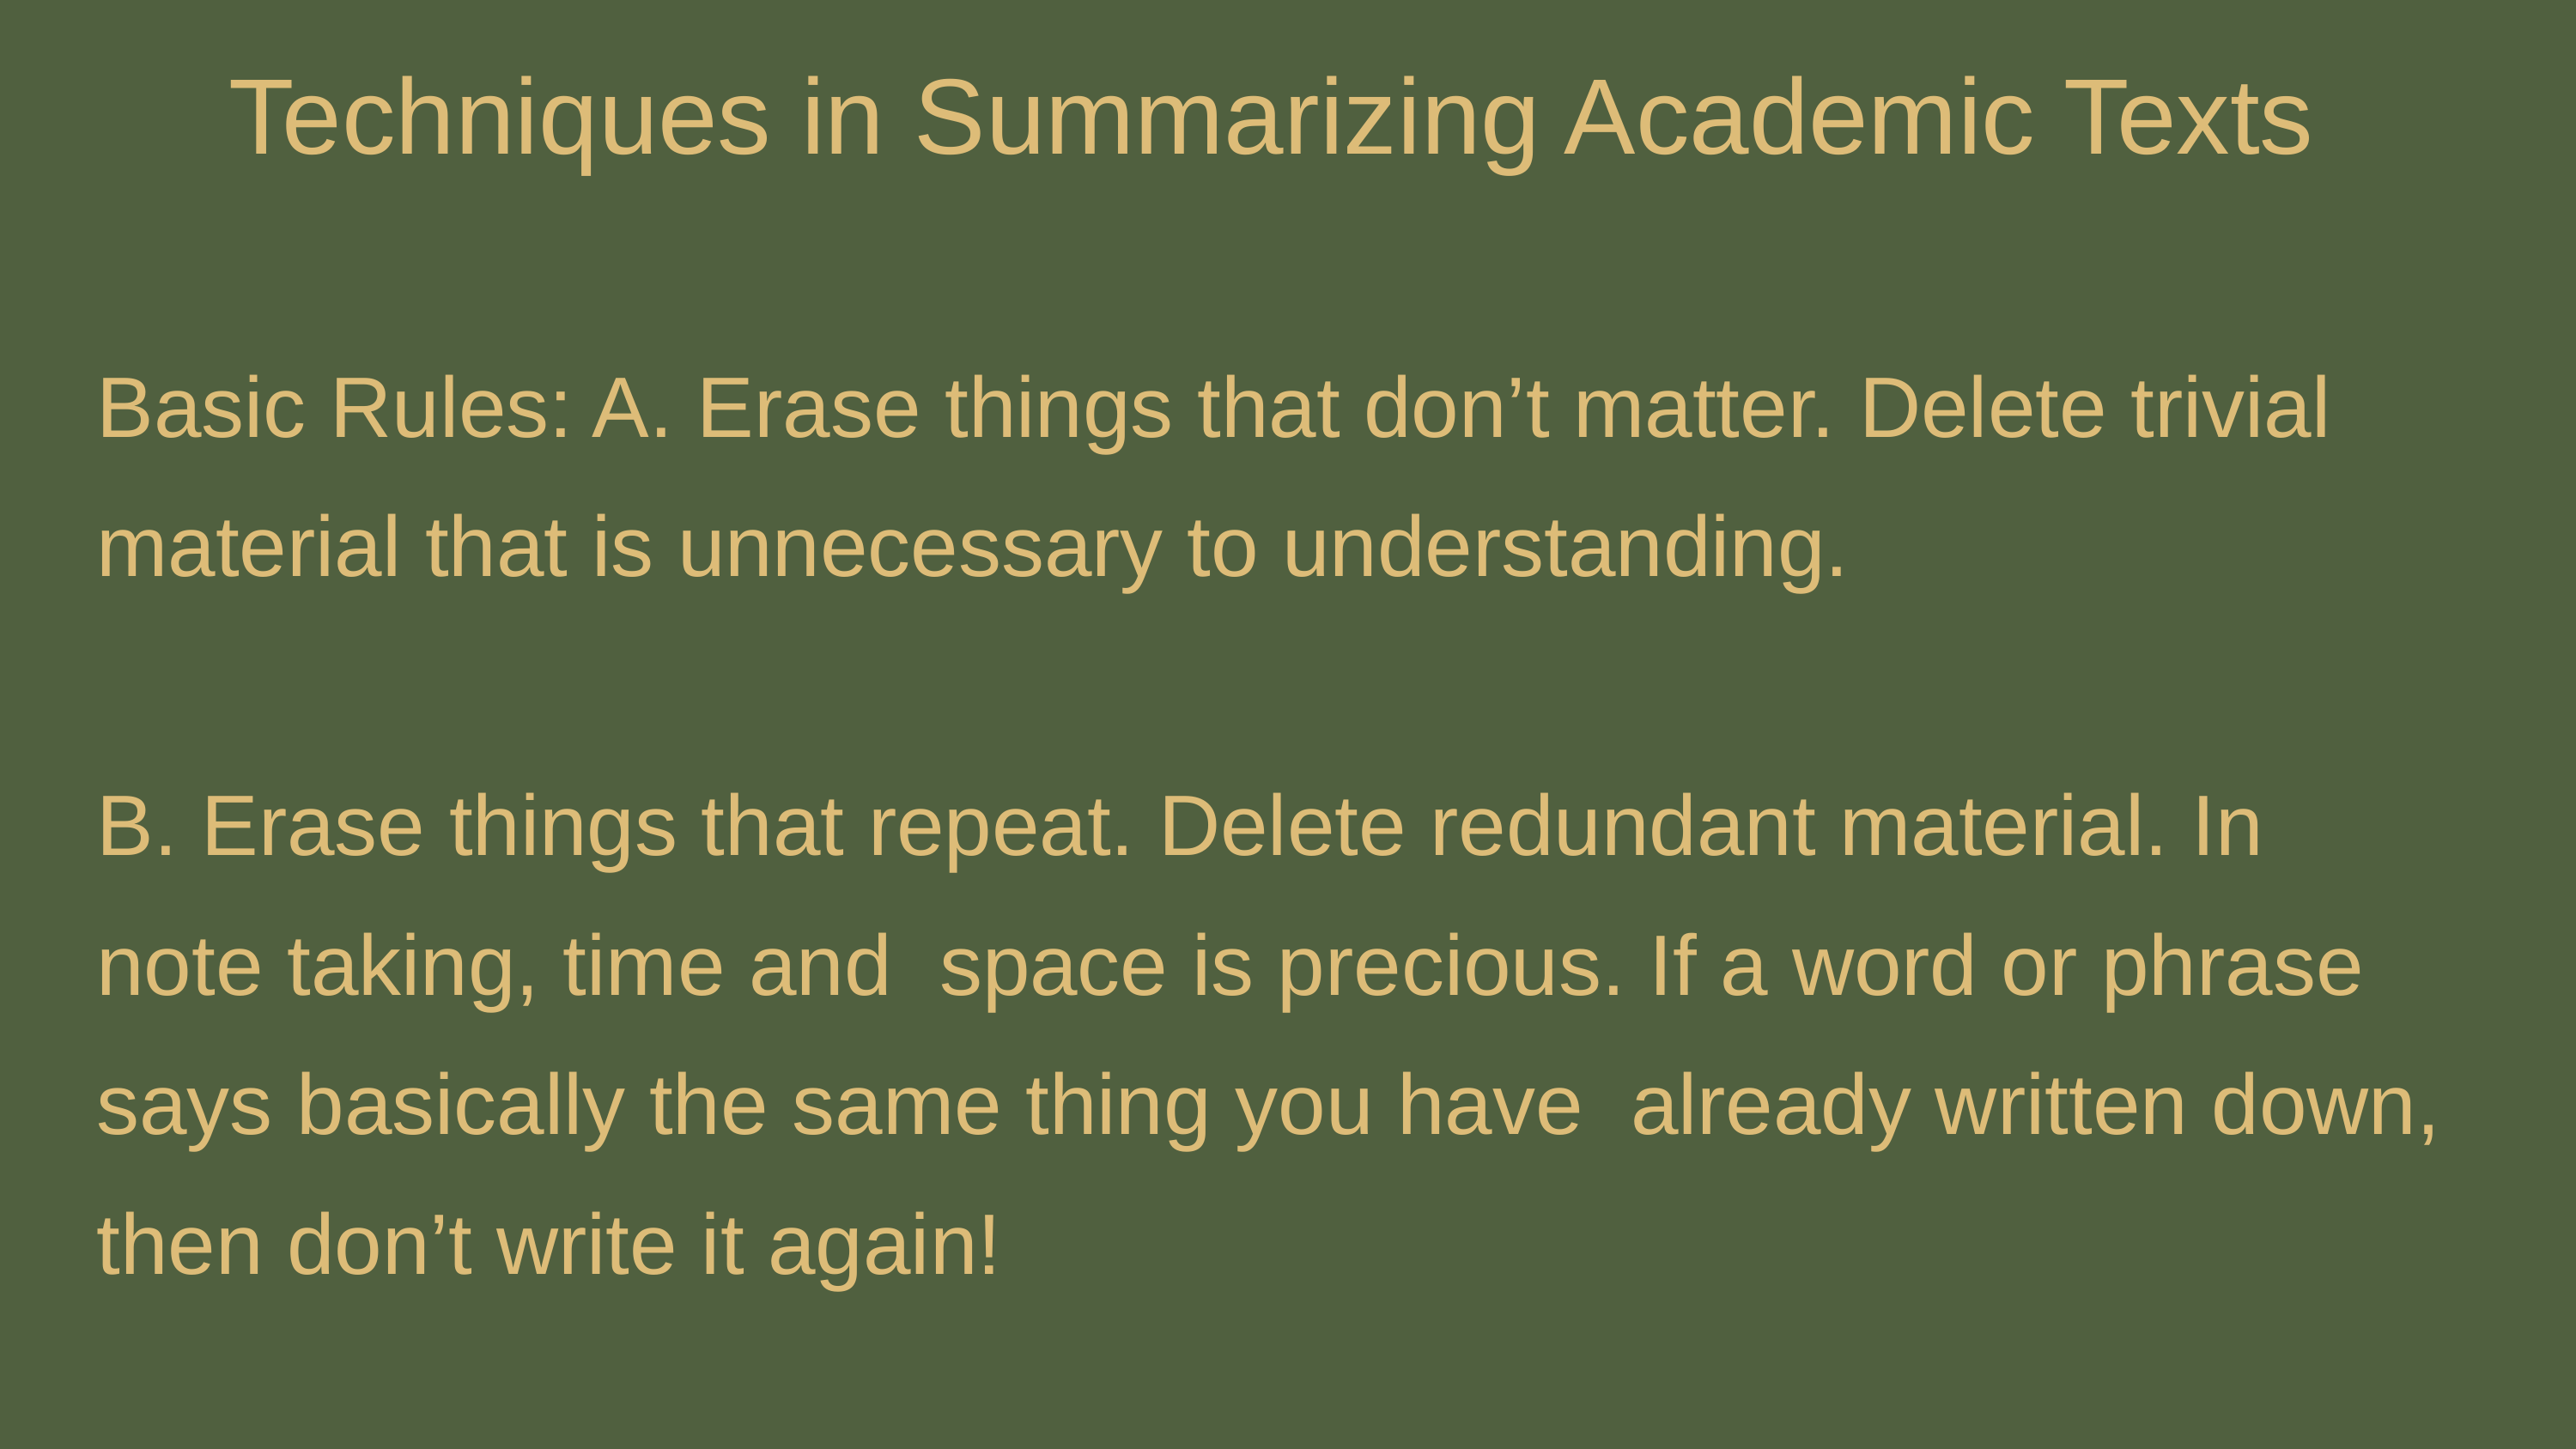

Techniques in Summarizing Academic Texts

Basic Rules: A. Erase things that don’t matter. Delete trivial material that is unnecessary to understanding.

B. Erase things that repeat. Delete redundant material. In note taking, time and  space is precious. If a word or phrase says basically the same thing you have  already written down, then don’t write it again!